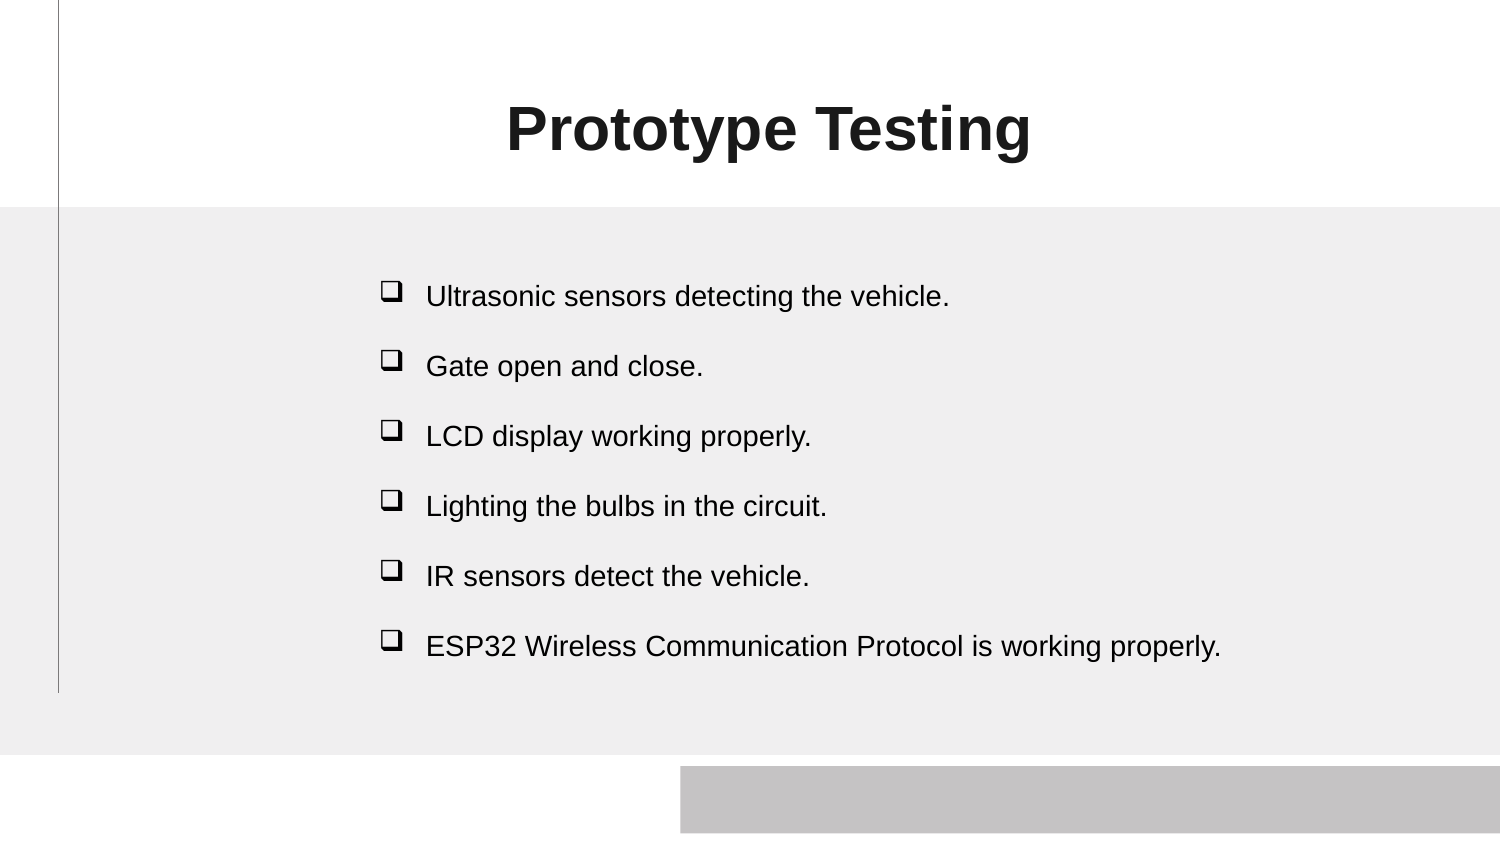

# Prototype Testing
Ultrasonic sensors detecting the vehicle.

Gate open and close.

LCD display working properly.

Lighting the bulbs in the circuit.

IR sensors detect the vehicle.

ESP32 Wireless Communication Protocol is working properly.